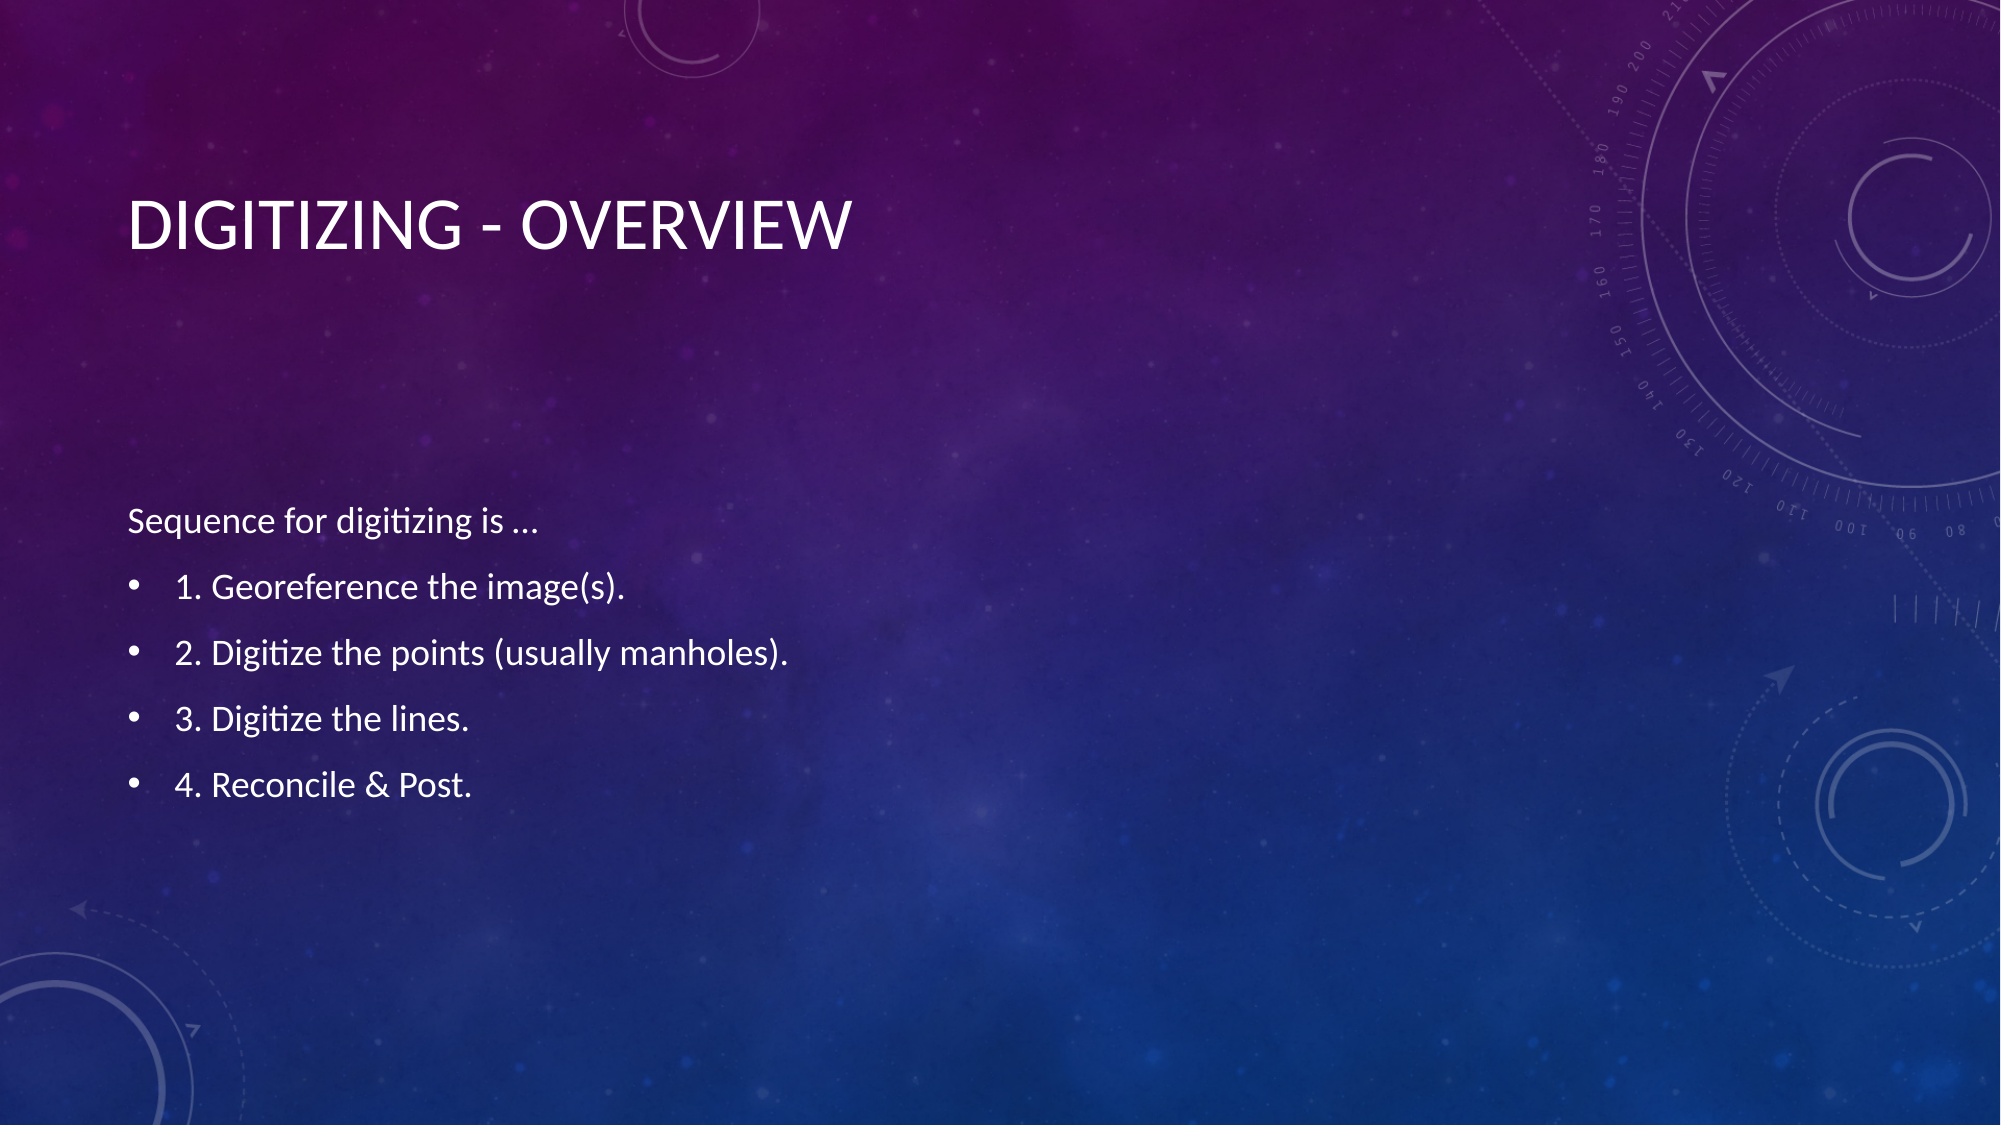

# Digitizing - Overview
Sequence for digitizing is …
1. Georeference the image(s).
2. Digitize the points (usually manholes).
3. Digitize the lines.
4. Reconcile & Post.